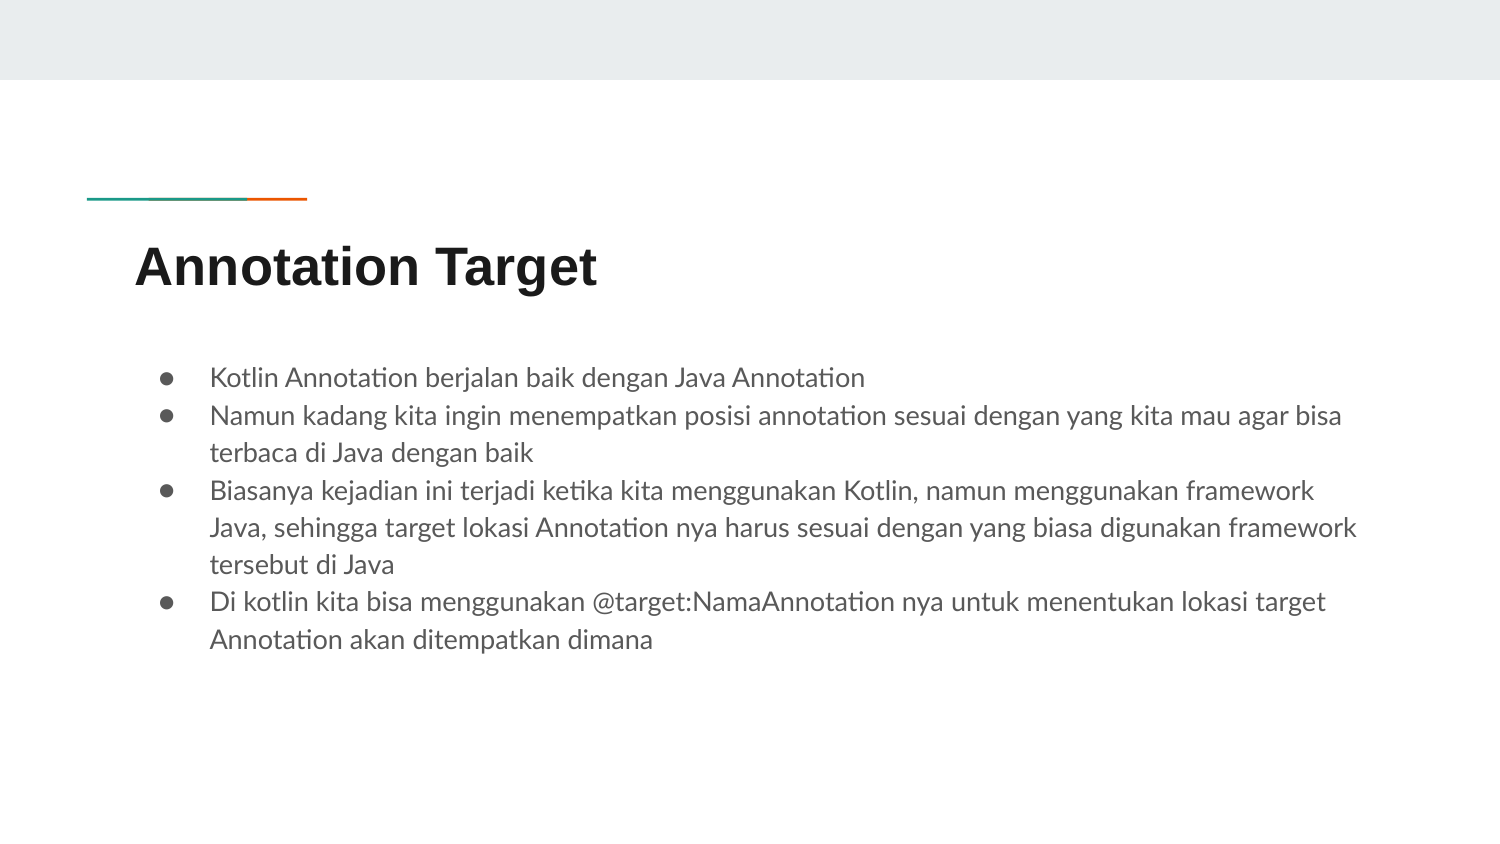

# Annotation Target
Kotlin Annotation berjalan baik dengan Java Annotation
Namun kadang kita ingin menempatkan posisi annotation sesuai dengan yang kita mau agar bisa terbaca di Java dengan baik
Biasanya kejadian ini terjadi ketika kita menggunakan Kotlin, namun menggunakan framework Java, sehingga target lokasi Annotation nya harus sesuai dengan yang biasa digunakan framework tersebut di Java
Di kotlin kita bisa menggunakan @target:NamaAnnotation nya untuk menentukan lokasi target Annotation akan ditempatkan dimana